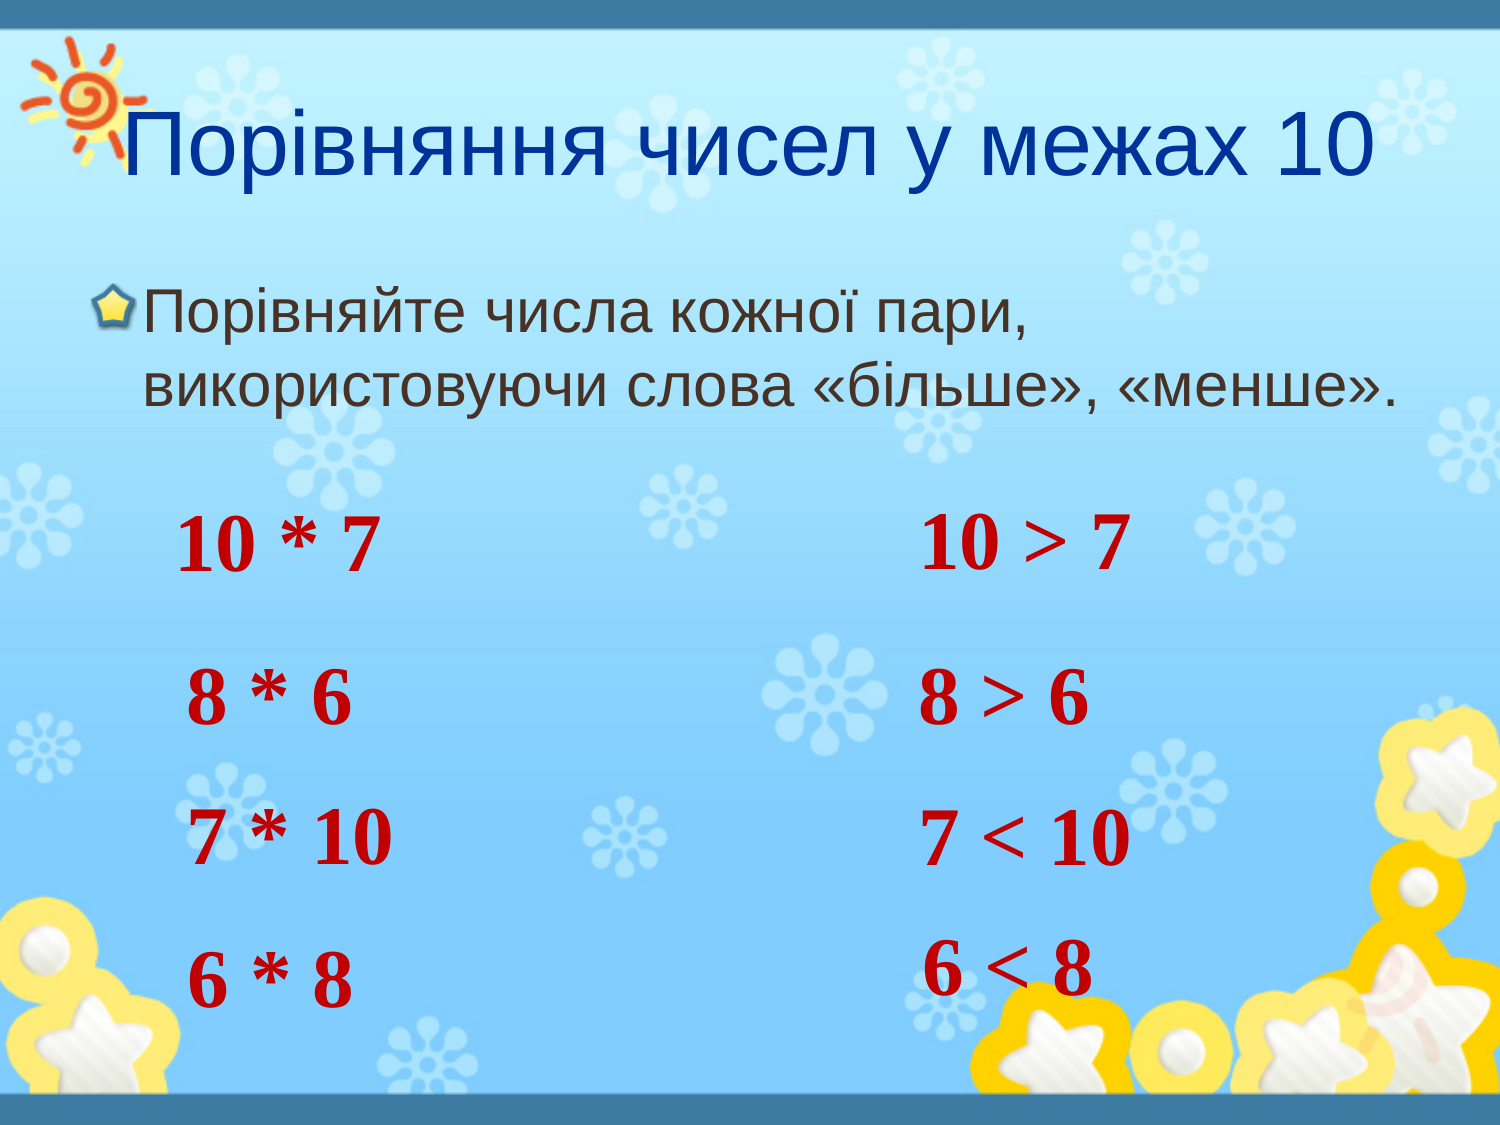

# Порівняння чисел у межах 10
Порівняйте числа кожної пари, використовуючи слова «більше», «менше».

10 > 7
10 * 7
8 * 6
8 > 6
7 * 10
7 < 10
6 < 8
6 * 8